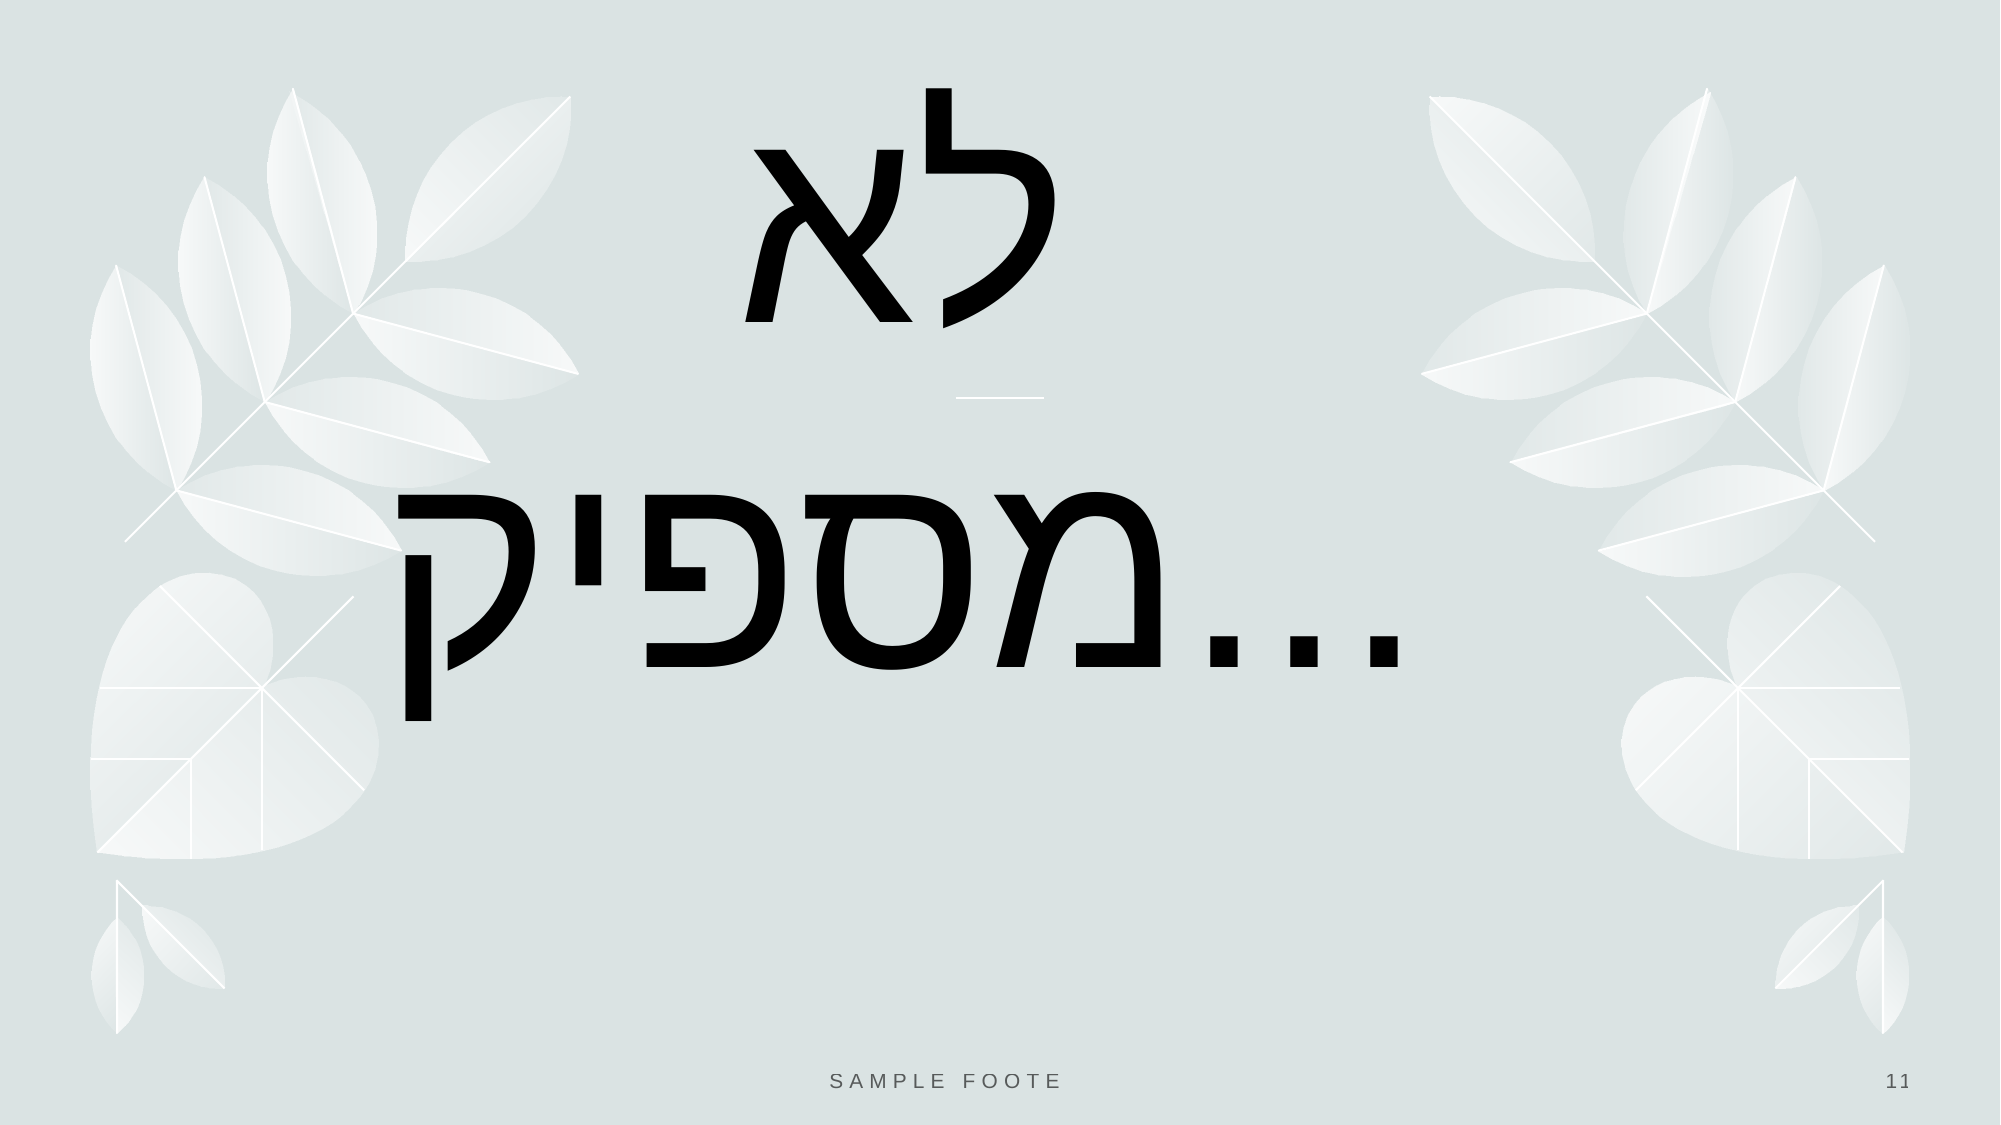

# לא מספיק...
Sample Footer Text
11